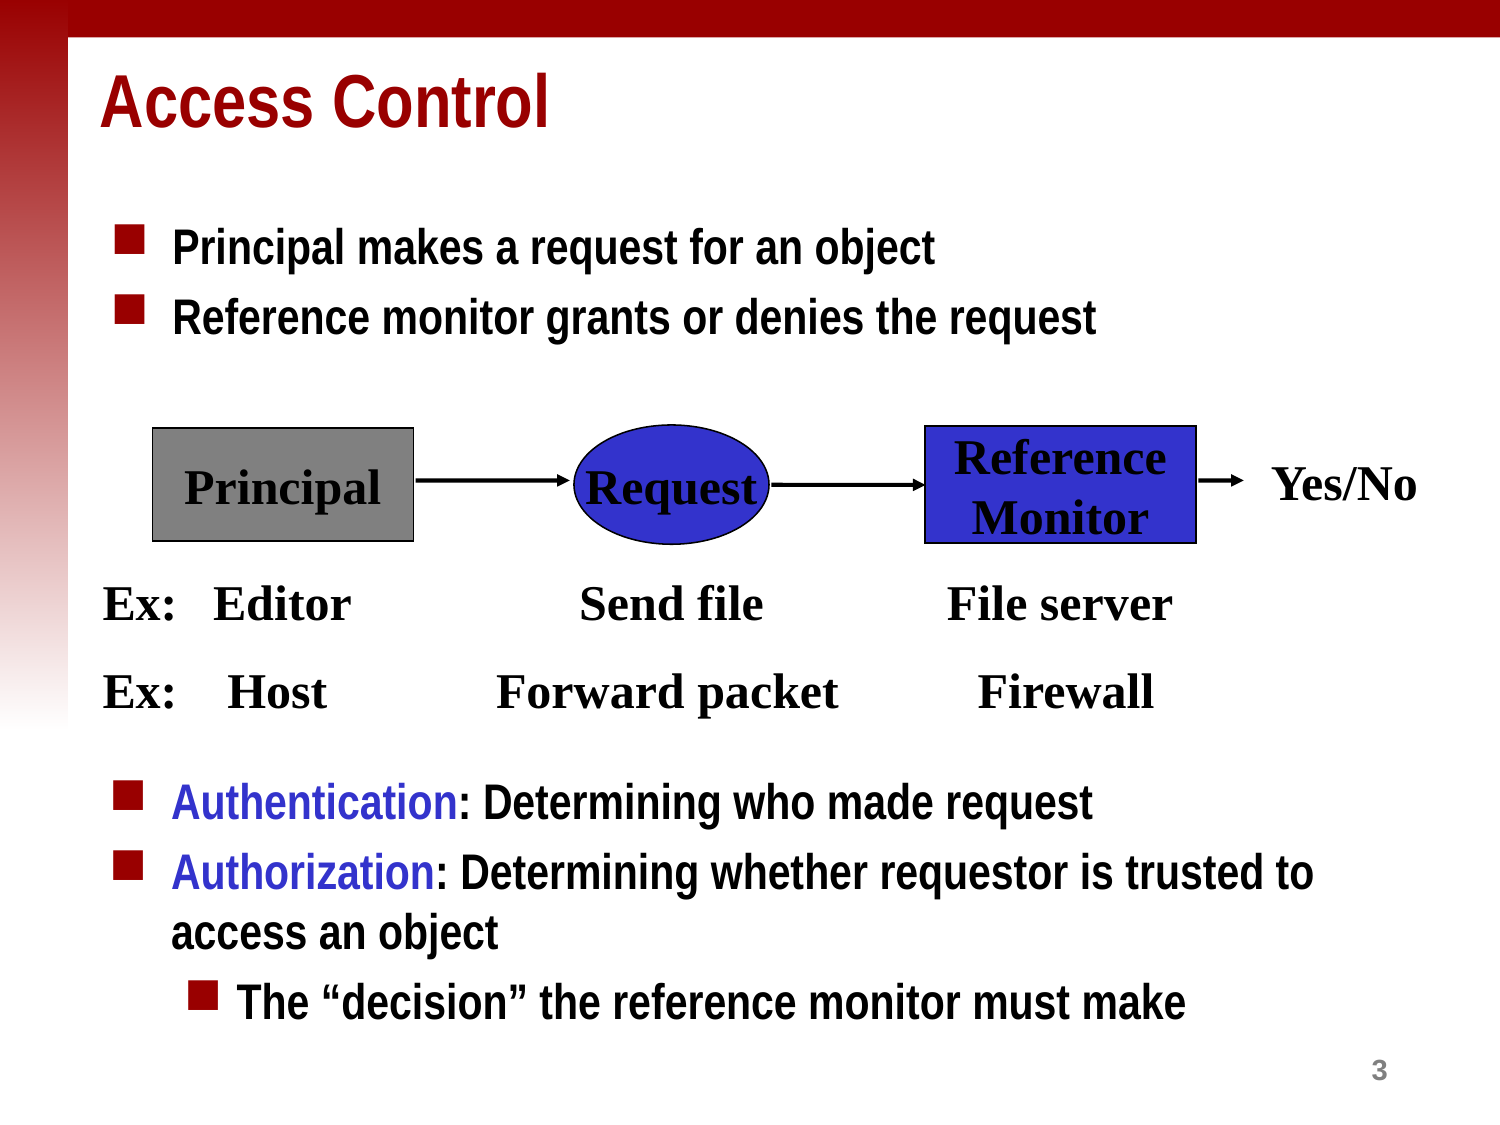

# Access Control
Principal makes a request for an object
Reference monitor grants or denies the request
Request
Reference
Monitor
Principal
Yes/No

Ex:
Editor
Send file
File server
Ex:
Host
Forward packet
Firewall
Authentication: Determining who made request
Authorization: Determining whether requestor is trusted to access an object
The “decision” the reference monitor must make